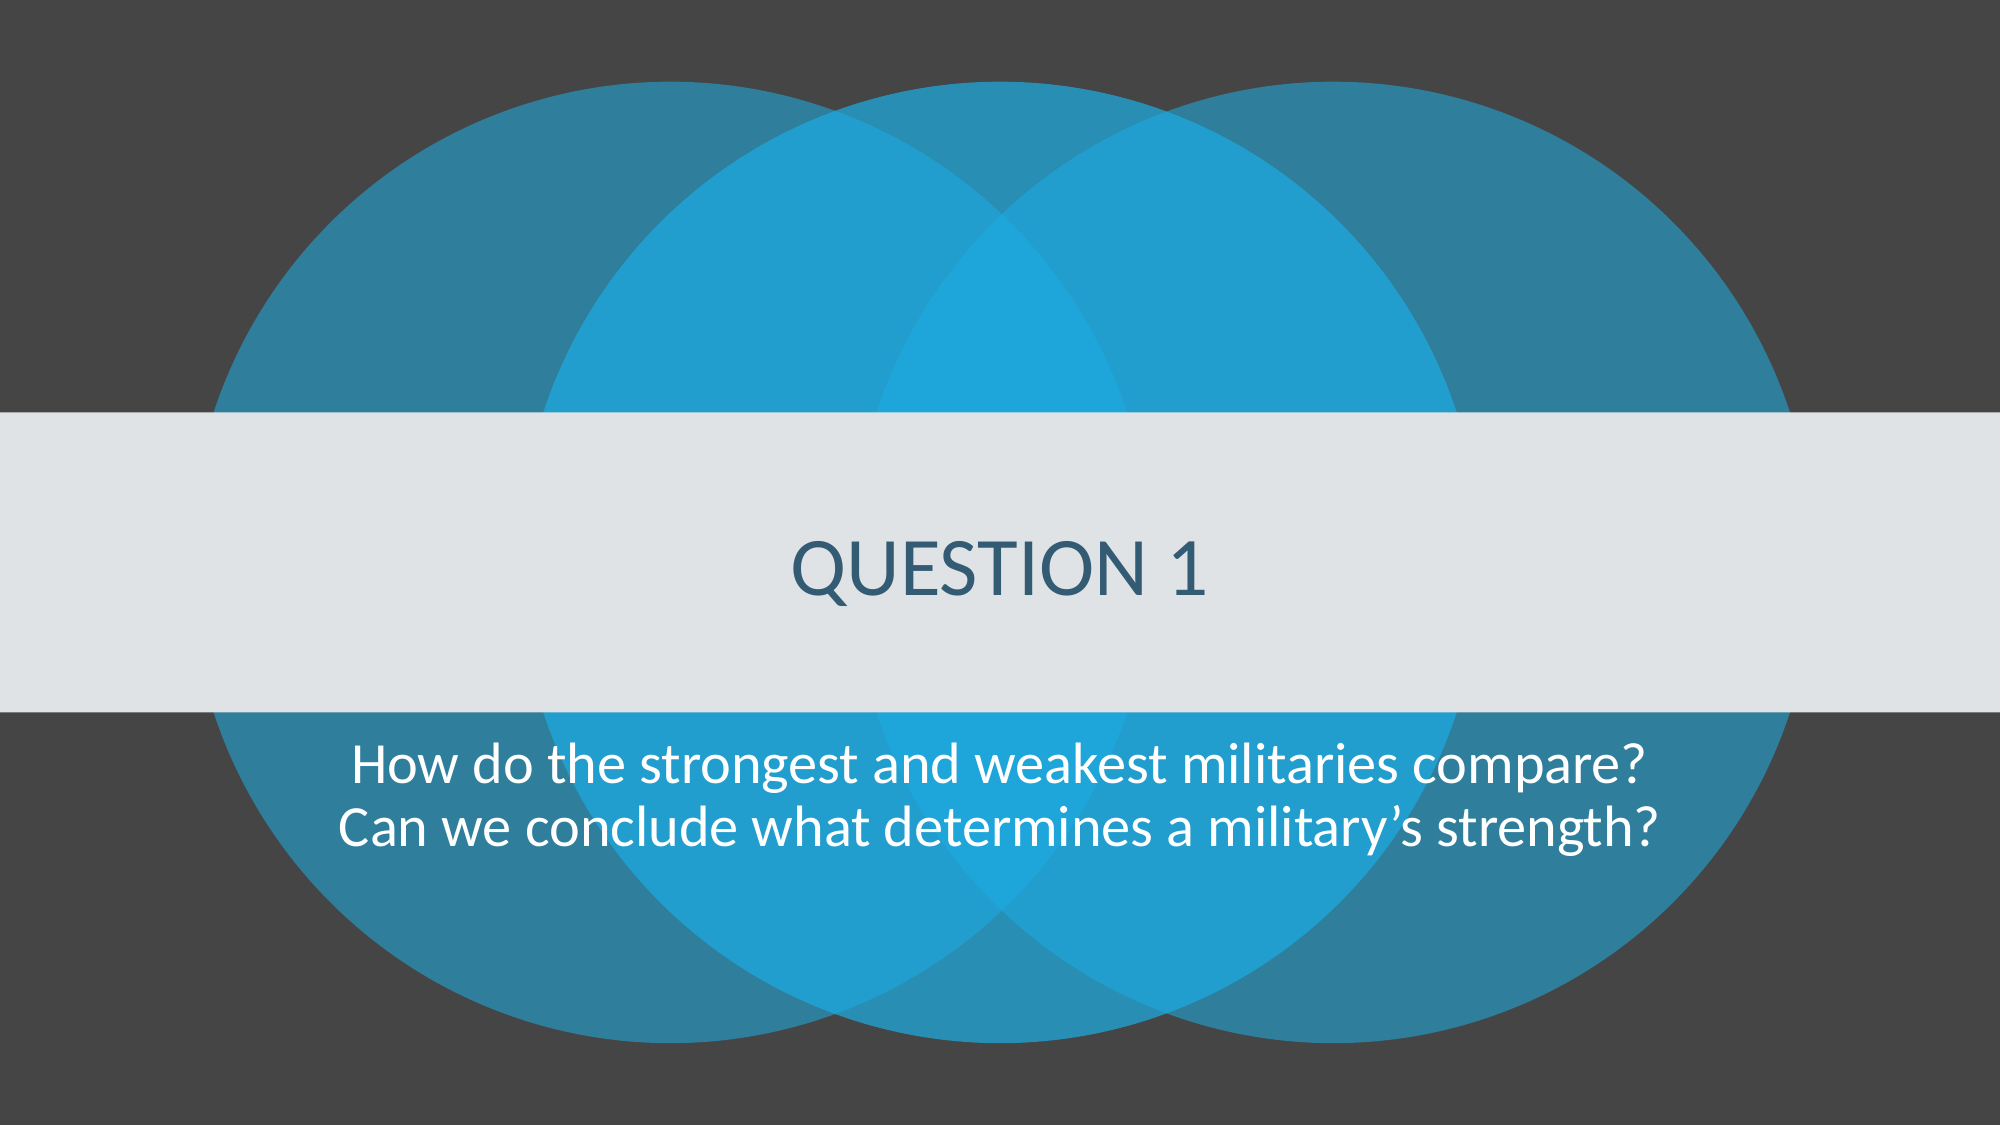

# QUESTION 1
How do the strongest and weakest militaries compare? Can we conclude what determines a military’s strength?